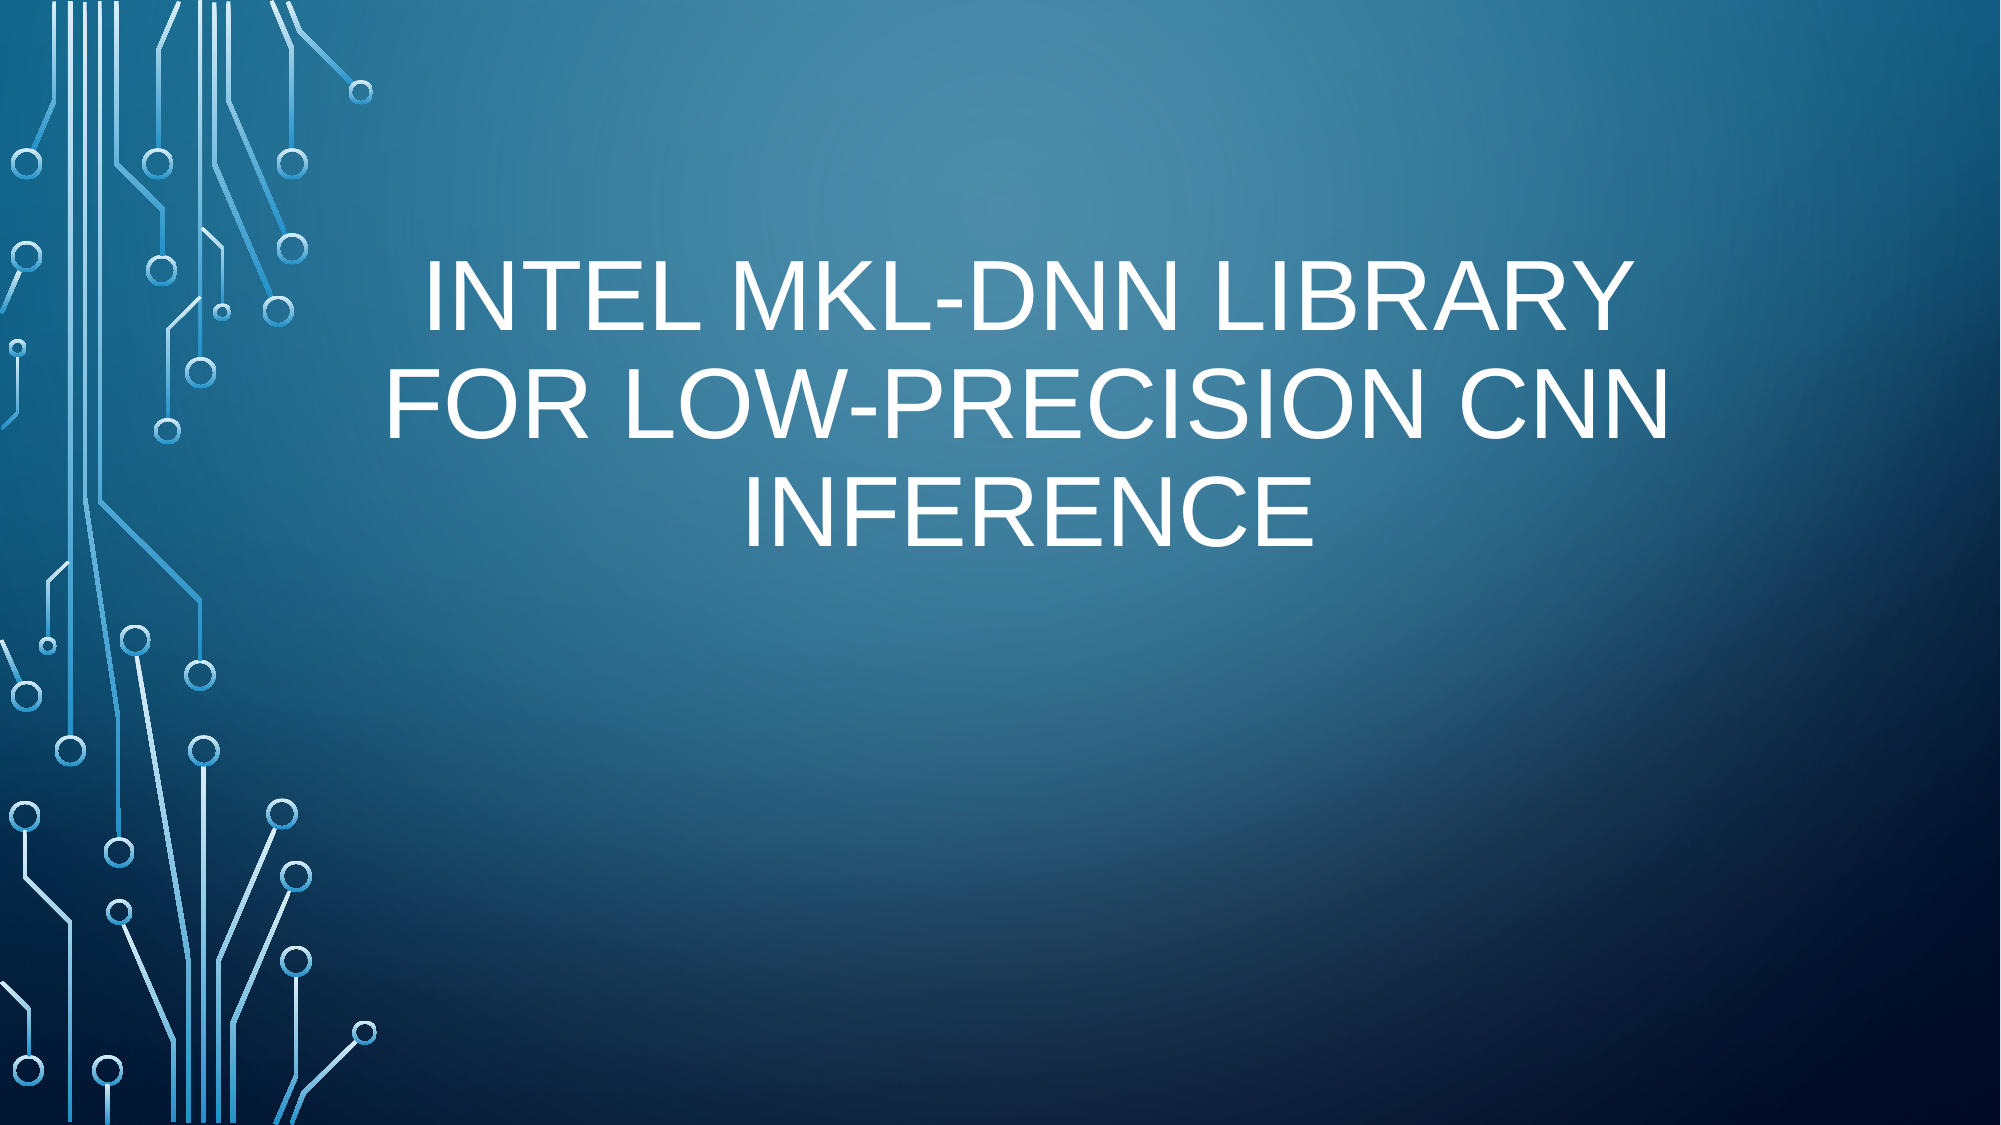

# Intel mkl-dnn library for low-precision cnn inference